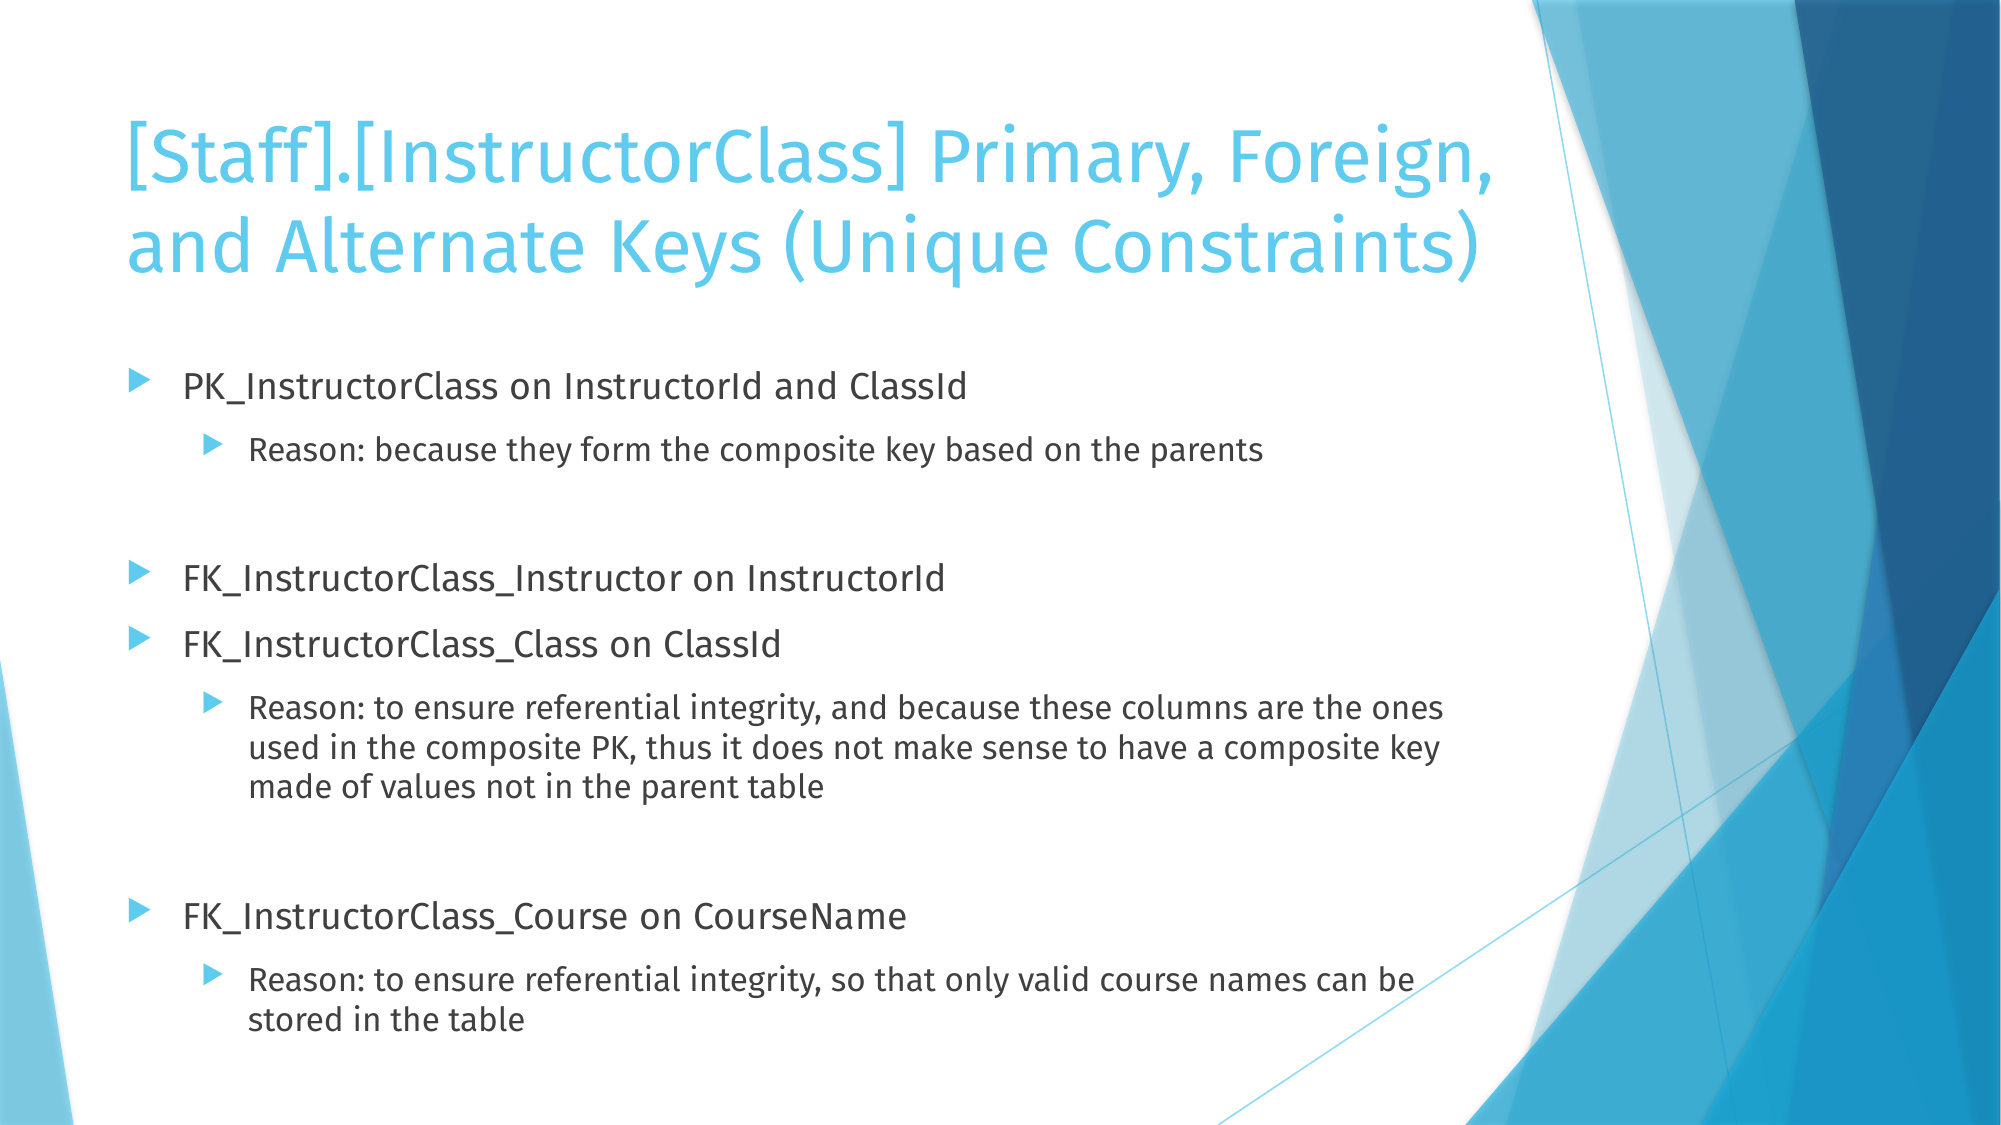

# [Staff].[InstructorClass] Primary, Foreign, and Alternate Keys (Unique Constraints)
PK_InstructorClass on InstructorId and ClassId
Reason: because they form the composite key based on the parents

FK_InstructorClass_Instructor on InstructorId
FK_InstructorClass_Class on ClassId
Reason: to ensure referential integrity, and because these columns are the ones used in the composite PK, thus it does not make sense to have a composite key made of values not in the parent table

FK_InstructorClass_Course on CourseName
Reason: to ensure referential integrity, so that only valid course names can be stored in the table